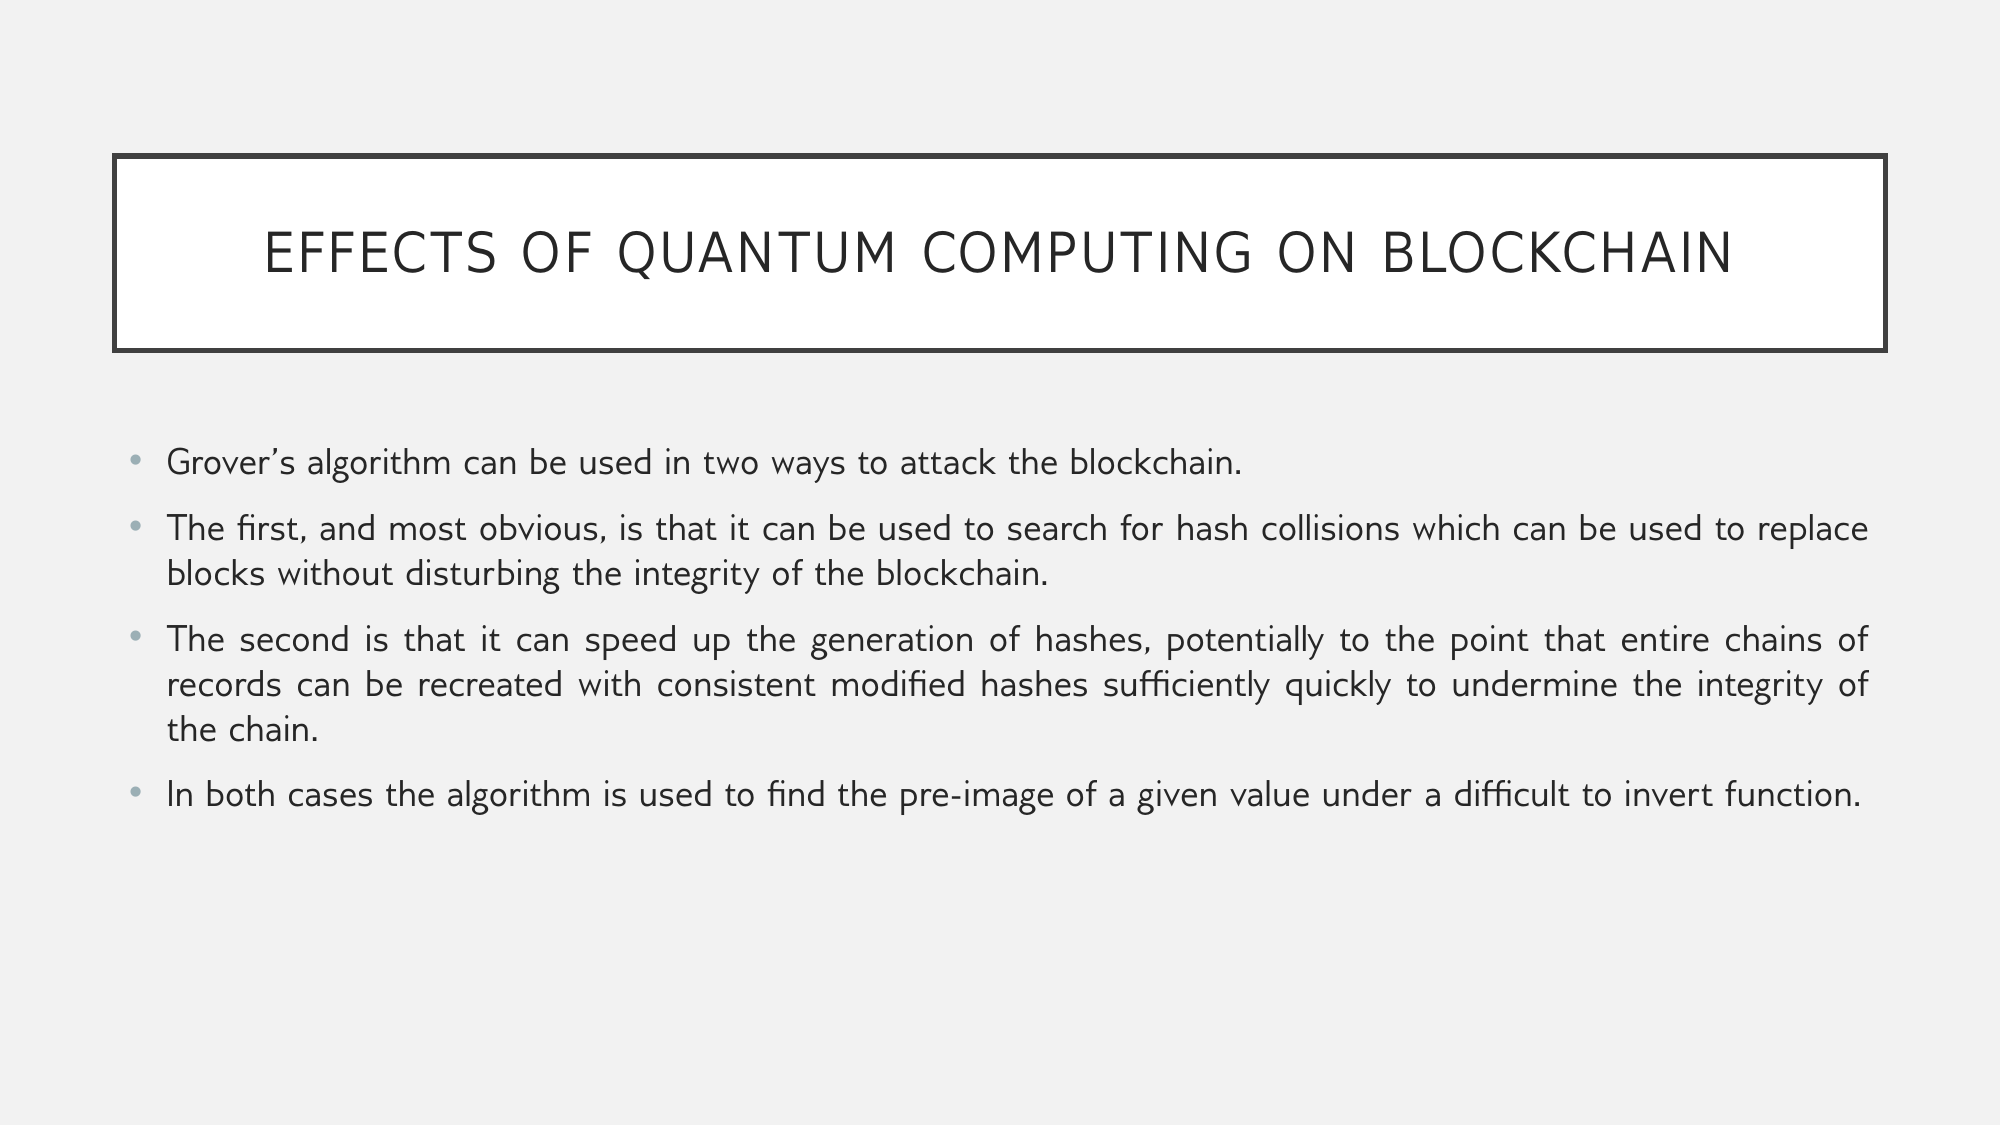

# Effects of Quantum Computing on Blockchain
Grover’s algorithm can be used in two ways to attack the blockchain.
The first, and most obvious, is that it can be used to search for hash collisions which can be used to replace blocks without disturbing the integrity of the blockchain.
The second is that it can speed up the generation of hashes, potentially to the point that entire chains of records can be recreated with consistent modified hashes sufficiently quickly to undermine the integrity of the chain.
In both cases the algorithm is used to find the pre-image of a given value under a difficult to invert function.